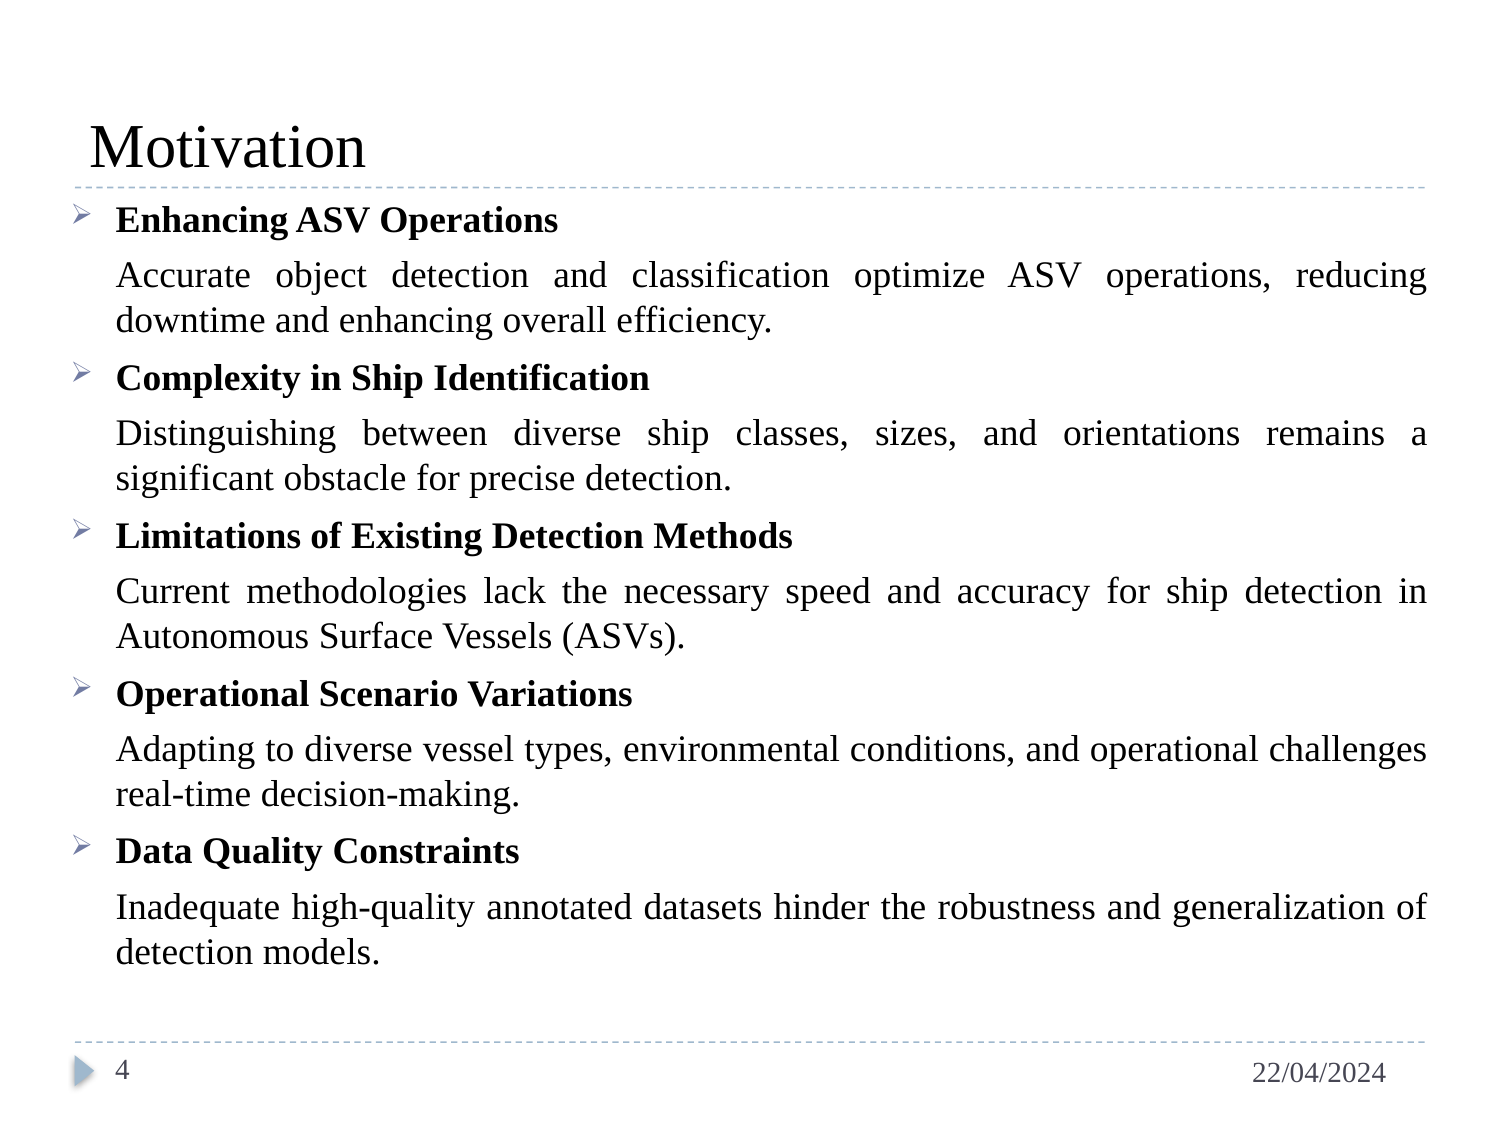

# Motivation
Enhancing ASV Operations
Accurate object detection and classification optimize ASV operations, reducing downtime and enhancing overall efficiency.
Complexity in Ship Identification
Distinguishing between diverse ship classes, sizes, and orientations remains a significant obstacle for precise detection.
Limitations of Existing Detection Methods
Current methodologies lack the necessary speed and accuracy for ship detection in Autonomous Surface Vessels (ASVs).
Operational Scenario Variations
Adapting to diverse vessel types, environmental conditions, and operational challenges real-time decision-making.
Data Quality Constraints
Inadequate high-quality annotated datasets hinder the robustness and generalization of detection models.
4
22/04/2024